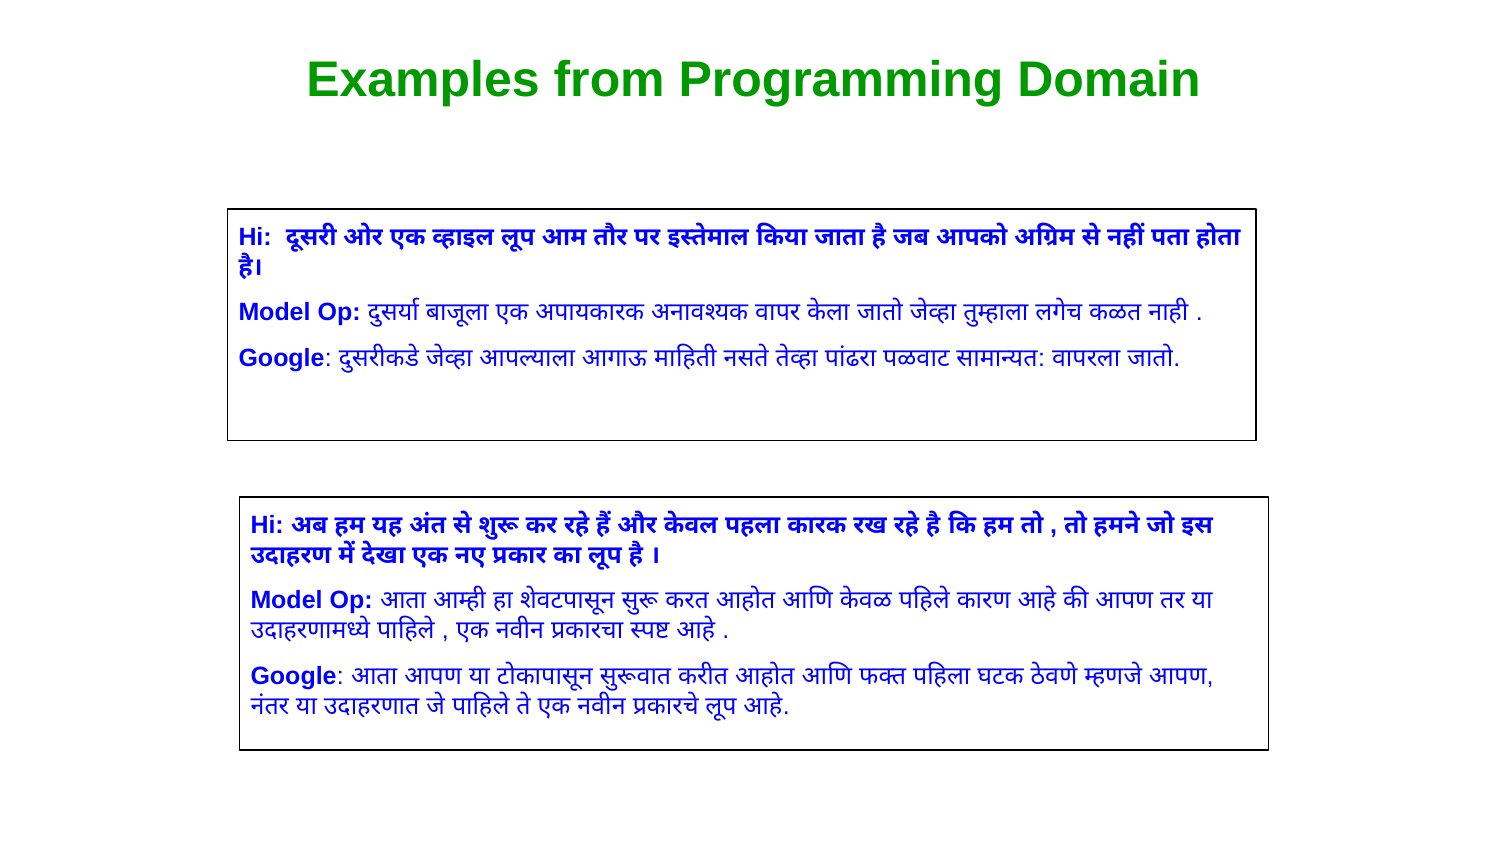

# Examples from Programming Domain
Hi:  दूसरी ओर एक व्हाइल लूप आम तौर पर इस्तेमाल किया जाता है जब आपको अग्रिम से नहीं पता होता है।
Model Op: दुसर्या बाजूला एक अपायकारक अनावश्यक वापर केला जातो जेव्हा तुम्हाला लगेच कळत नाही .
Google: दुसरीकडे जेव्हा आपल्याला आगाऊ माहिती नसते तेव्हा पांढरा पळवाट सामान्यत: वापरला जातो.

Hi: अब हम यह अंत से शुरू कर रहे हैं और केवल पहला कारक रख रहे है कि हम तो , तो हमने जो इस उदाहरण में देखा एक नए प्रकार का लूप है ।
Model Op: आता आम्ही हा शेवटपासून सुरू करत आहोत आणि केवळ पहिले कारण आहे की आपण तर या उदाहरणामध्ये पाहिले , एक नवीन प्रकारचा स्पष्ट आहे .
Google: आता आपण या टोकापासून सुरूवात करीत आहोत आणि फक्त पहिला घटक ठेवणे म्हणजे आपण, नंतर या उदाहरणात जे पाहिले ते एक नवीन प्रकारचे लूप आहे.